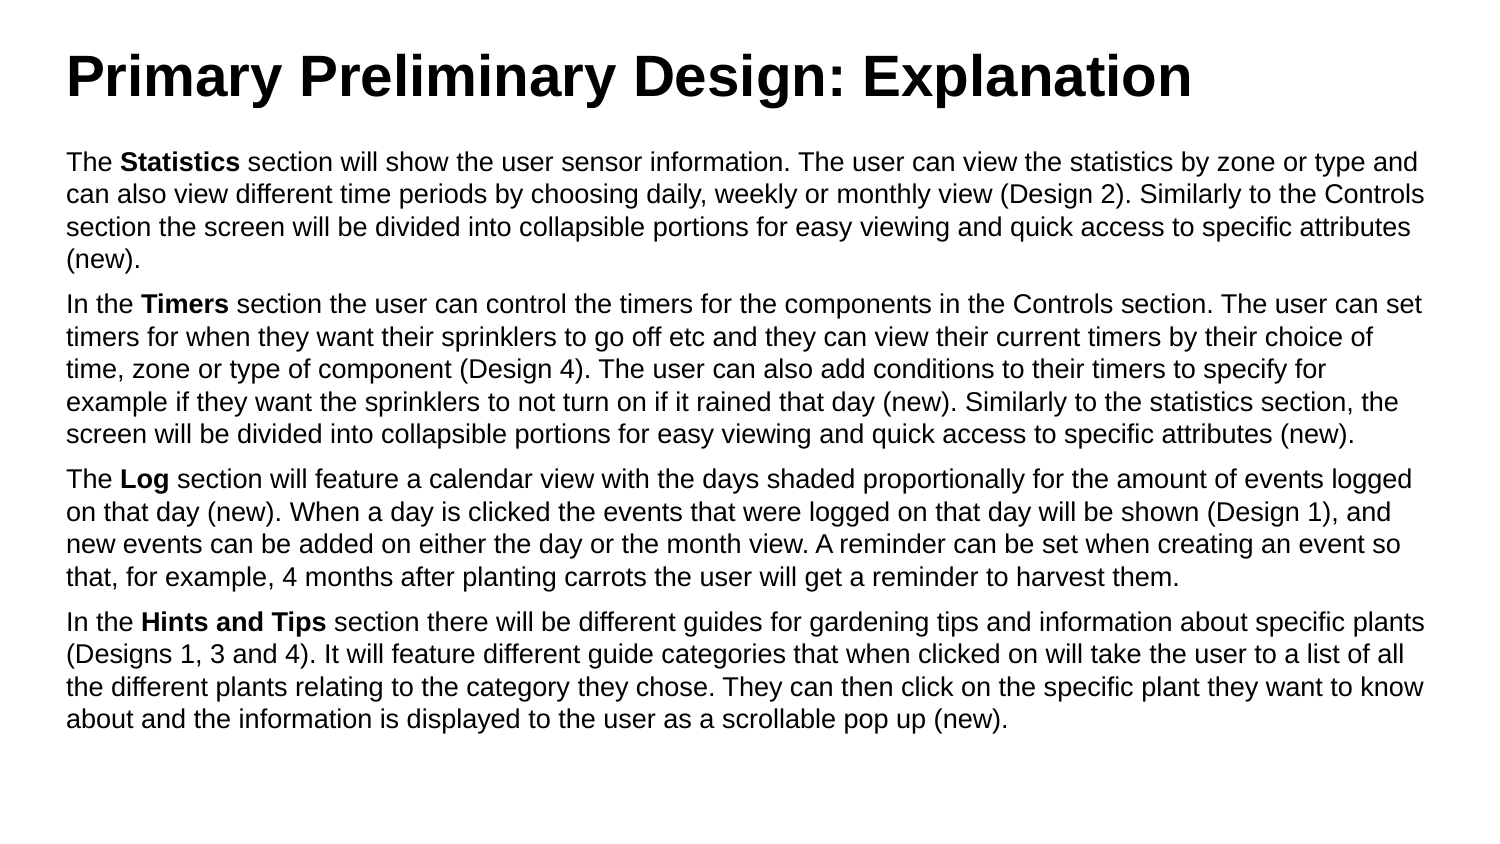

# Primary Preliminary Design: Explanation
The Statistics section will show the user sensor information. The user can view the statistics by zone or type and can also view different time periods by choosing daily, weekly or monthly view (Design 2). Similarly to the Controls section the screen will be divided into collapsible portions for easy viewing and quick access to specific attributes (new).
In the Timers section the user can control the timers for the components in the Controls section. The user can set timers for when they want their sprinklers to go off etc and they can view their current timers by their choice of time, zone or type of component (Design 4). The user can also add conditions to their timers to specify for example if they want the sprinklers to not turn on if it rained that day (new). Similarly to the statistics section, the screen will be divided into collapsible portions for easy viewing and quick access to specific attributes (new).
The Log section will feature a calendar view with the days shaded proportionally for the amount of events logged on that day (new). When a day is clicked the events that were logged on that day will be shown (Design 1), and new events can be added on either the day or the month view. A reminder can be set when creating an event so that, for example, 4 months after planting carrots the user will get a reminder to harvest them.
In the Hints and Tips section there will be different guides for gardening tips and information about specific plants (Designs 1, 3 and 4). It will feature different guide categories that when clicked on will take the user to a list of all the different plants relating to the category they chose. They can then click on the specific plant they want to know about and the information is displayed to the user as a scrollable pop up (new).